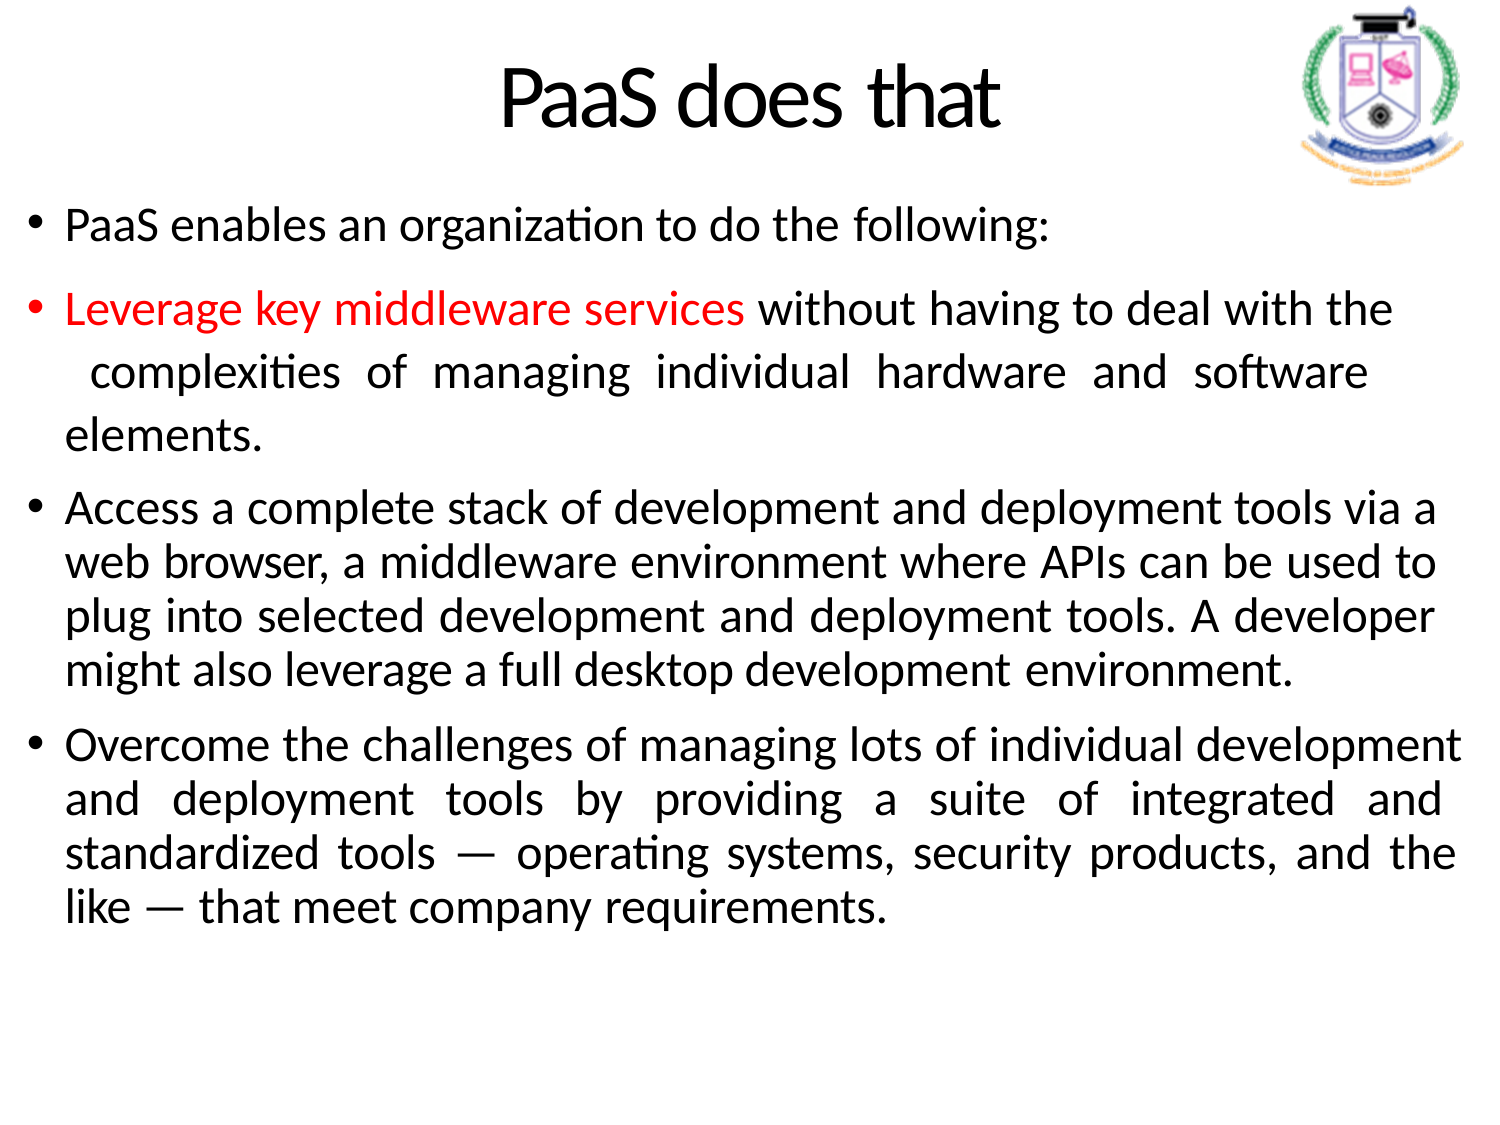

# PaaS does that
PaaS enables an organization to do the following:
Leverage key middleware services without having to deal with the  complexities of managing individual hardware and software  elements.
Access a complete stack of development and deployment tools via a  web browser, a middleware environment where APIs can be used to  plug into selected development and deployment tools. A developer  might also leverage a full desktop development environment.
Overcome the challenges of managing lots of individual development  and deployment tools by providing a suite of integrated and  standardized tools — operating systems, security products, and the  like — that meet company requirements.